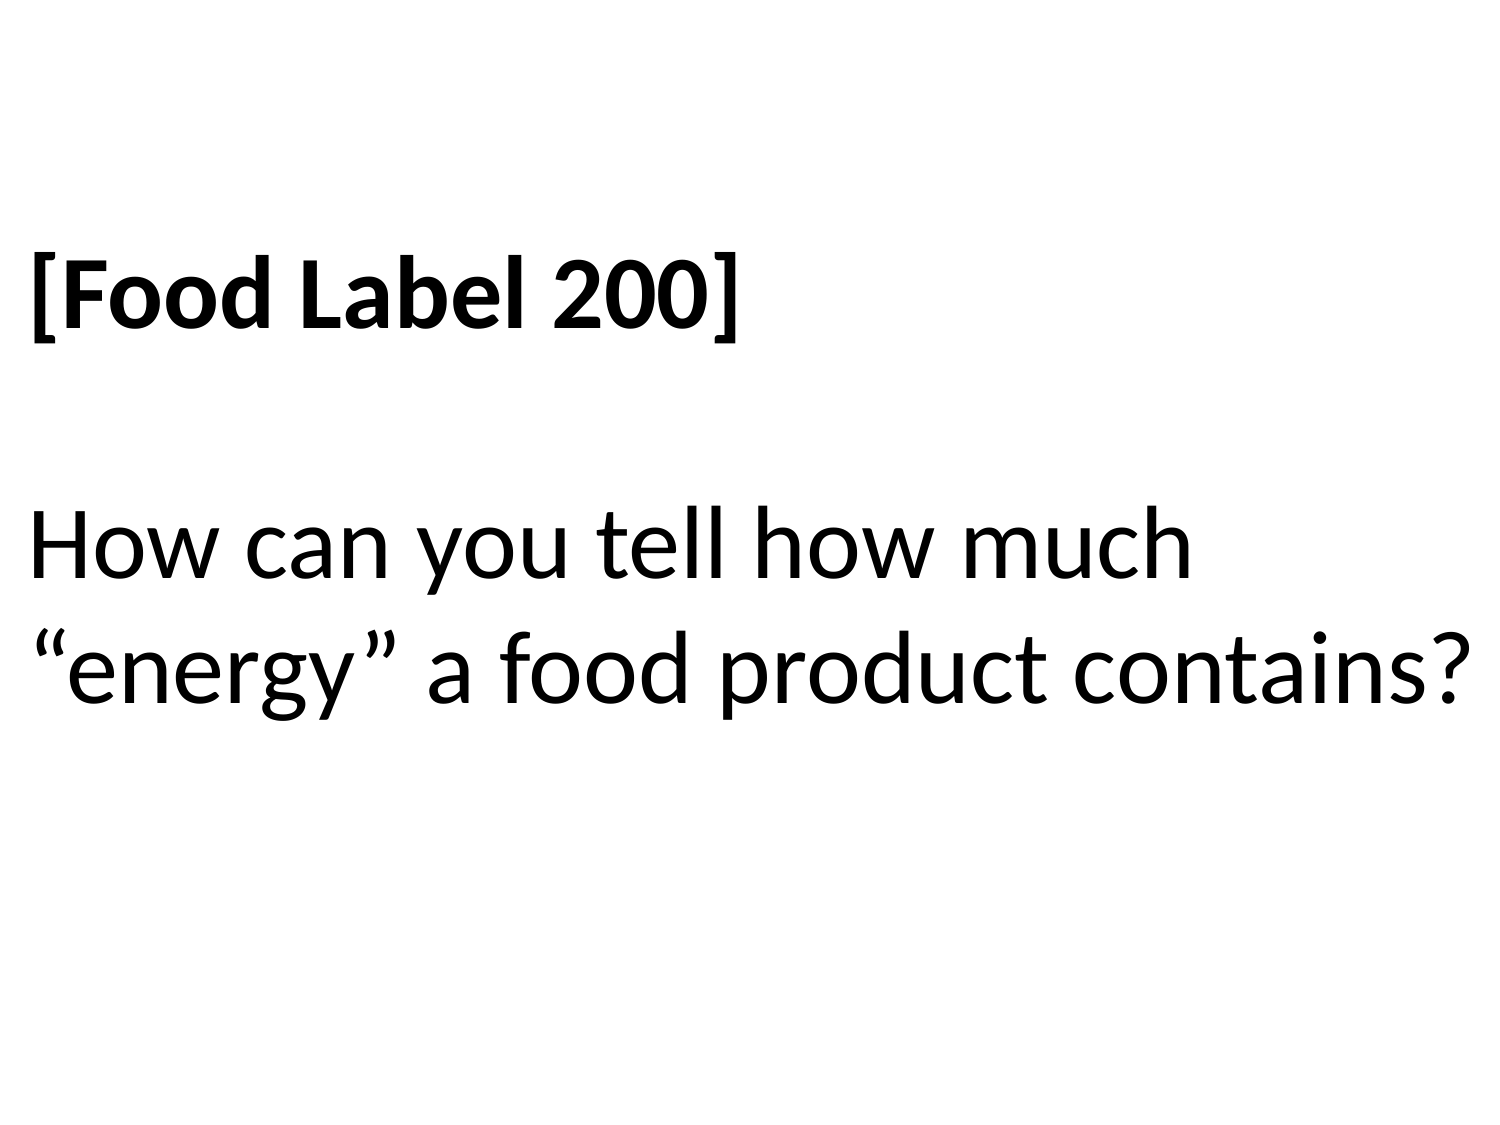

[Food Label 200]

How can you tell how much “energy” a food product contains?